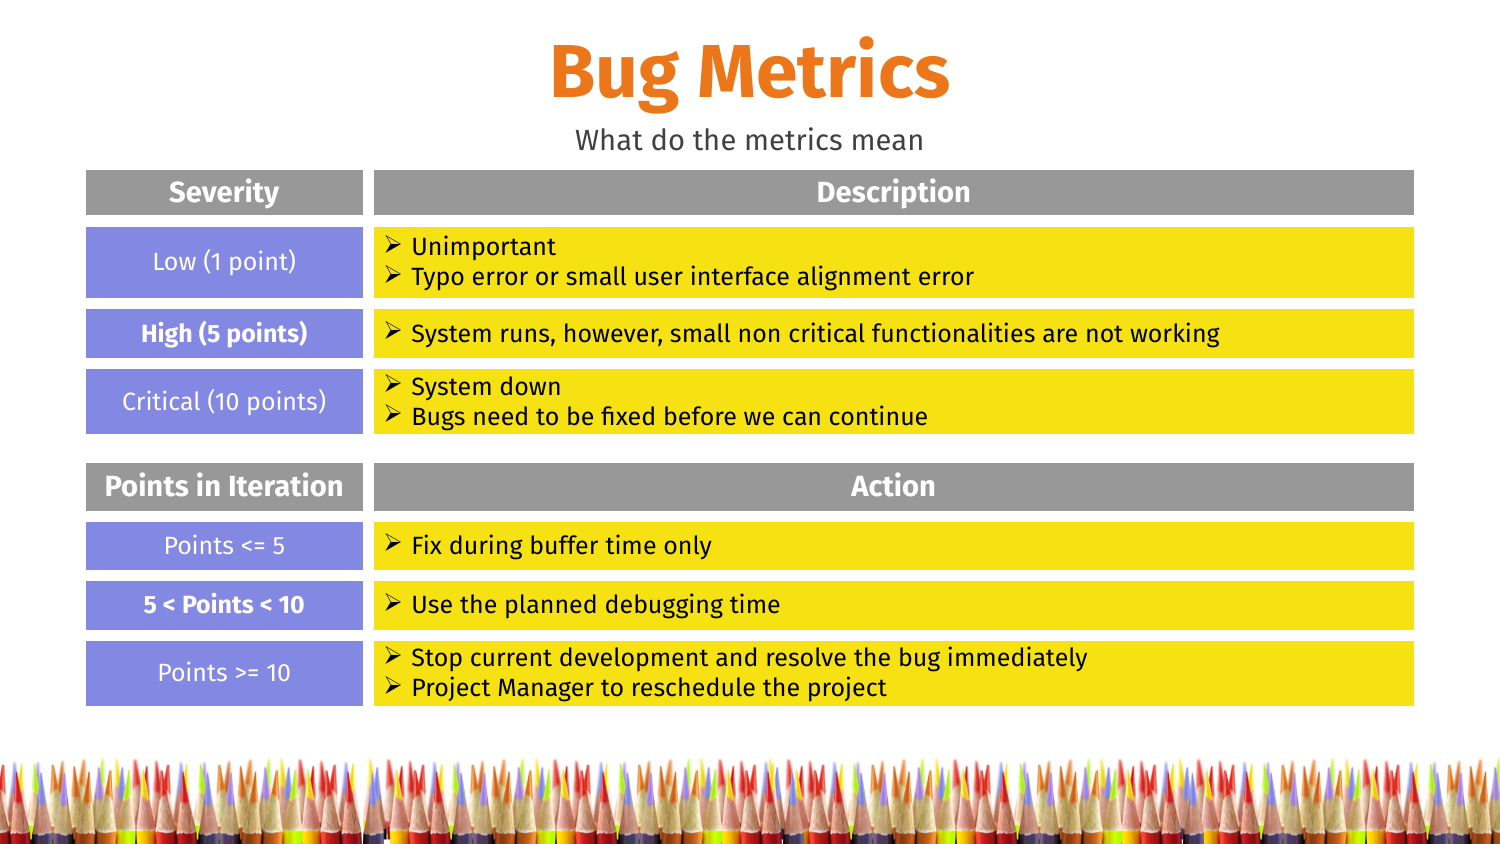

Bug Metrics
What do the metrics mean
| Severity | Description |
| --- | --- |
| Low (1 point) | Unimportant Typo error or small user interface alignment error |
| High (5 points) | System runs, however, small non critical functionalities are not working |
| Critical (10 points) | System down Bugs need to be fixed before we can continue |
| Points in Iteration | Action |
| --- | --- |
| Points <= 5 | Fix during buffer time only |
| 5 < Points < 10 | Use the planned debugging time |
| Points >= 10 | Stop current development and resolve the bug immediately Project Manager to reschedule the project |